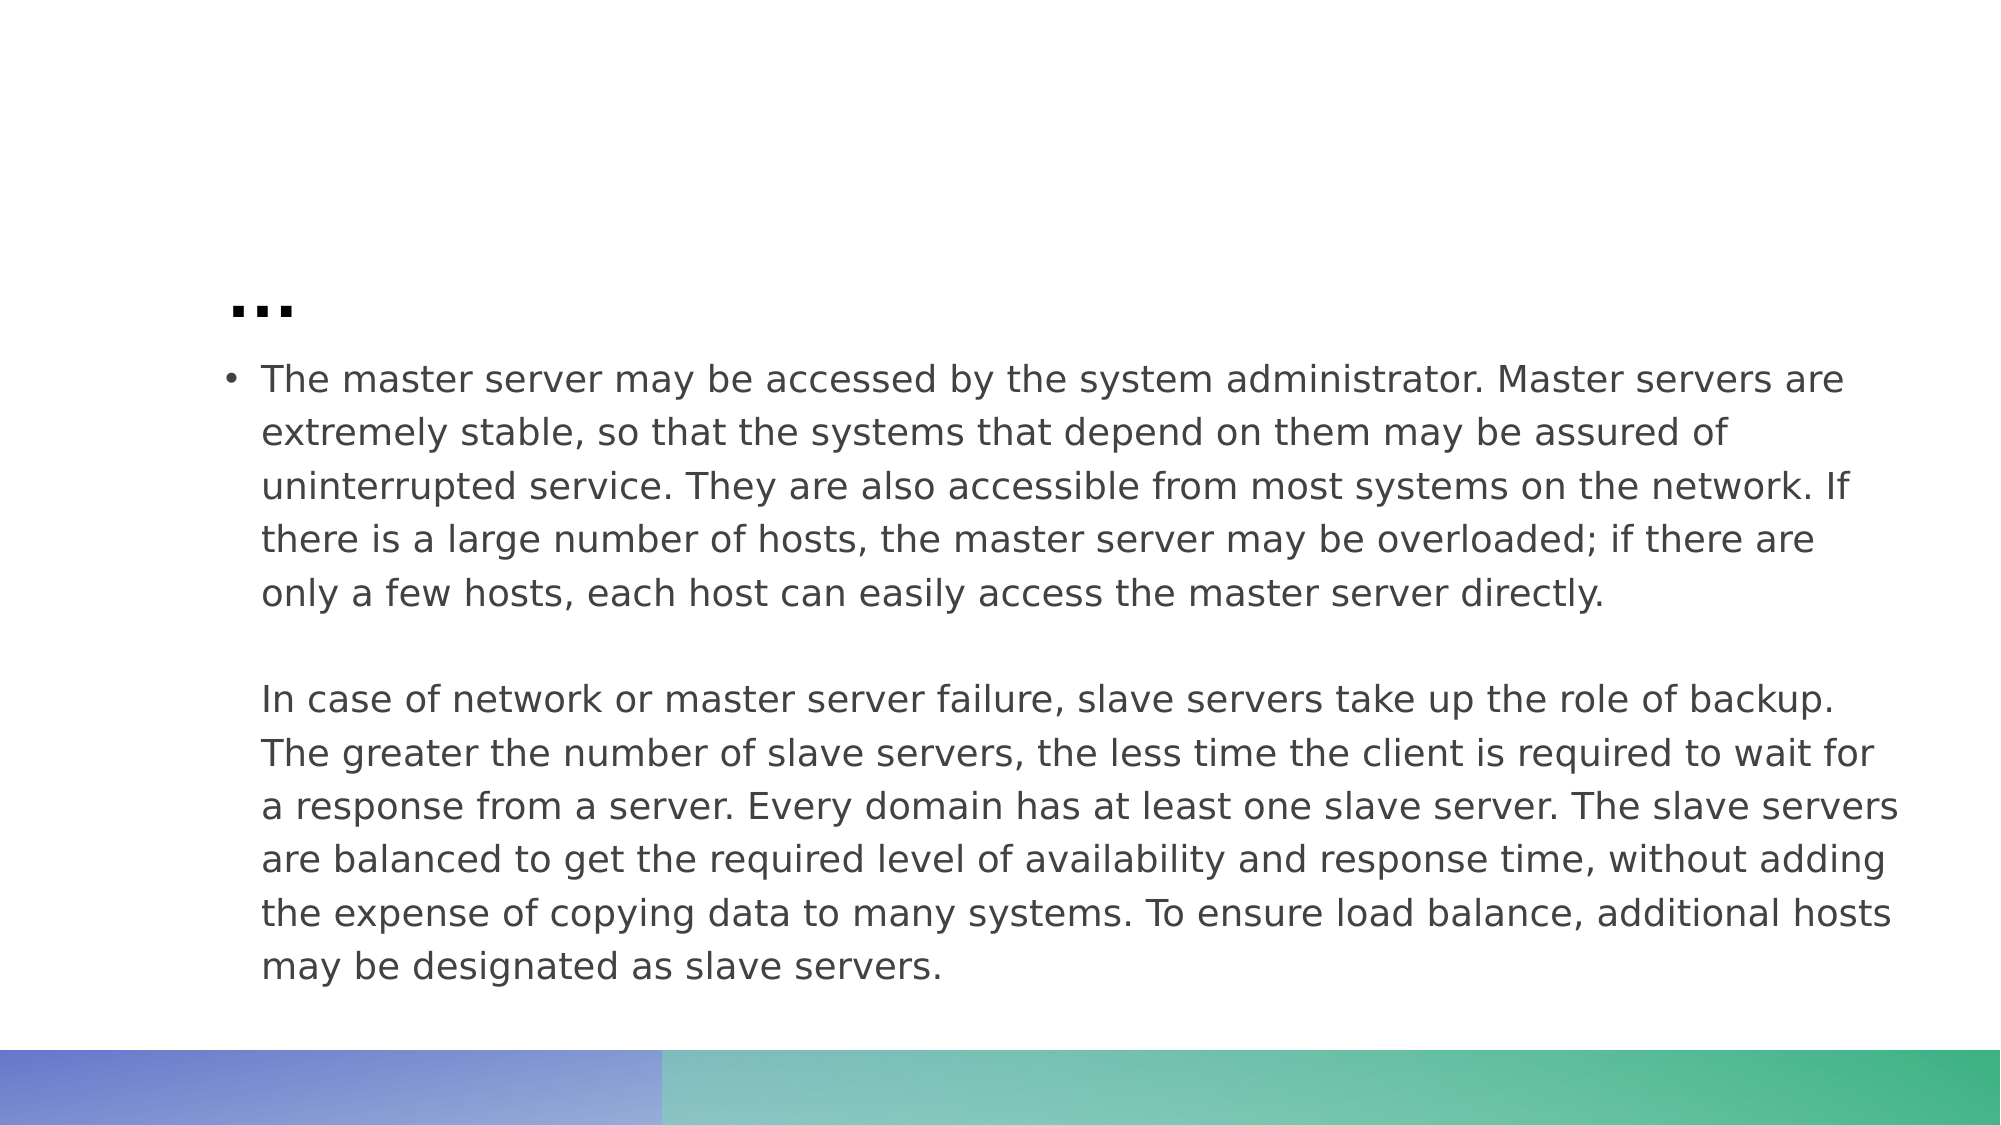

# …
The master server may be accessed by the system administrator. Master servers are extremely stable, so that the systems that depend on them may be assured of uninterrupted service. They are also accessible from most systems on the network. If there is a large number of hosts, the master server may be overloaded; if there are only a few hosts, each host can easily access the master server directly.
In case of network or master server failure, slave servers take up the role of backup. The greater the number of slave servers, the less time the client is required to wait for a response from a server. Every domain has at least one slave server. The slave servers are balanced to get the required level of availability and response time, without adding the expense of copying data to many systems. To ensure load balance, additional hosts may be designated as slave servers.